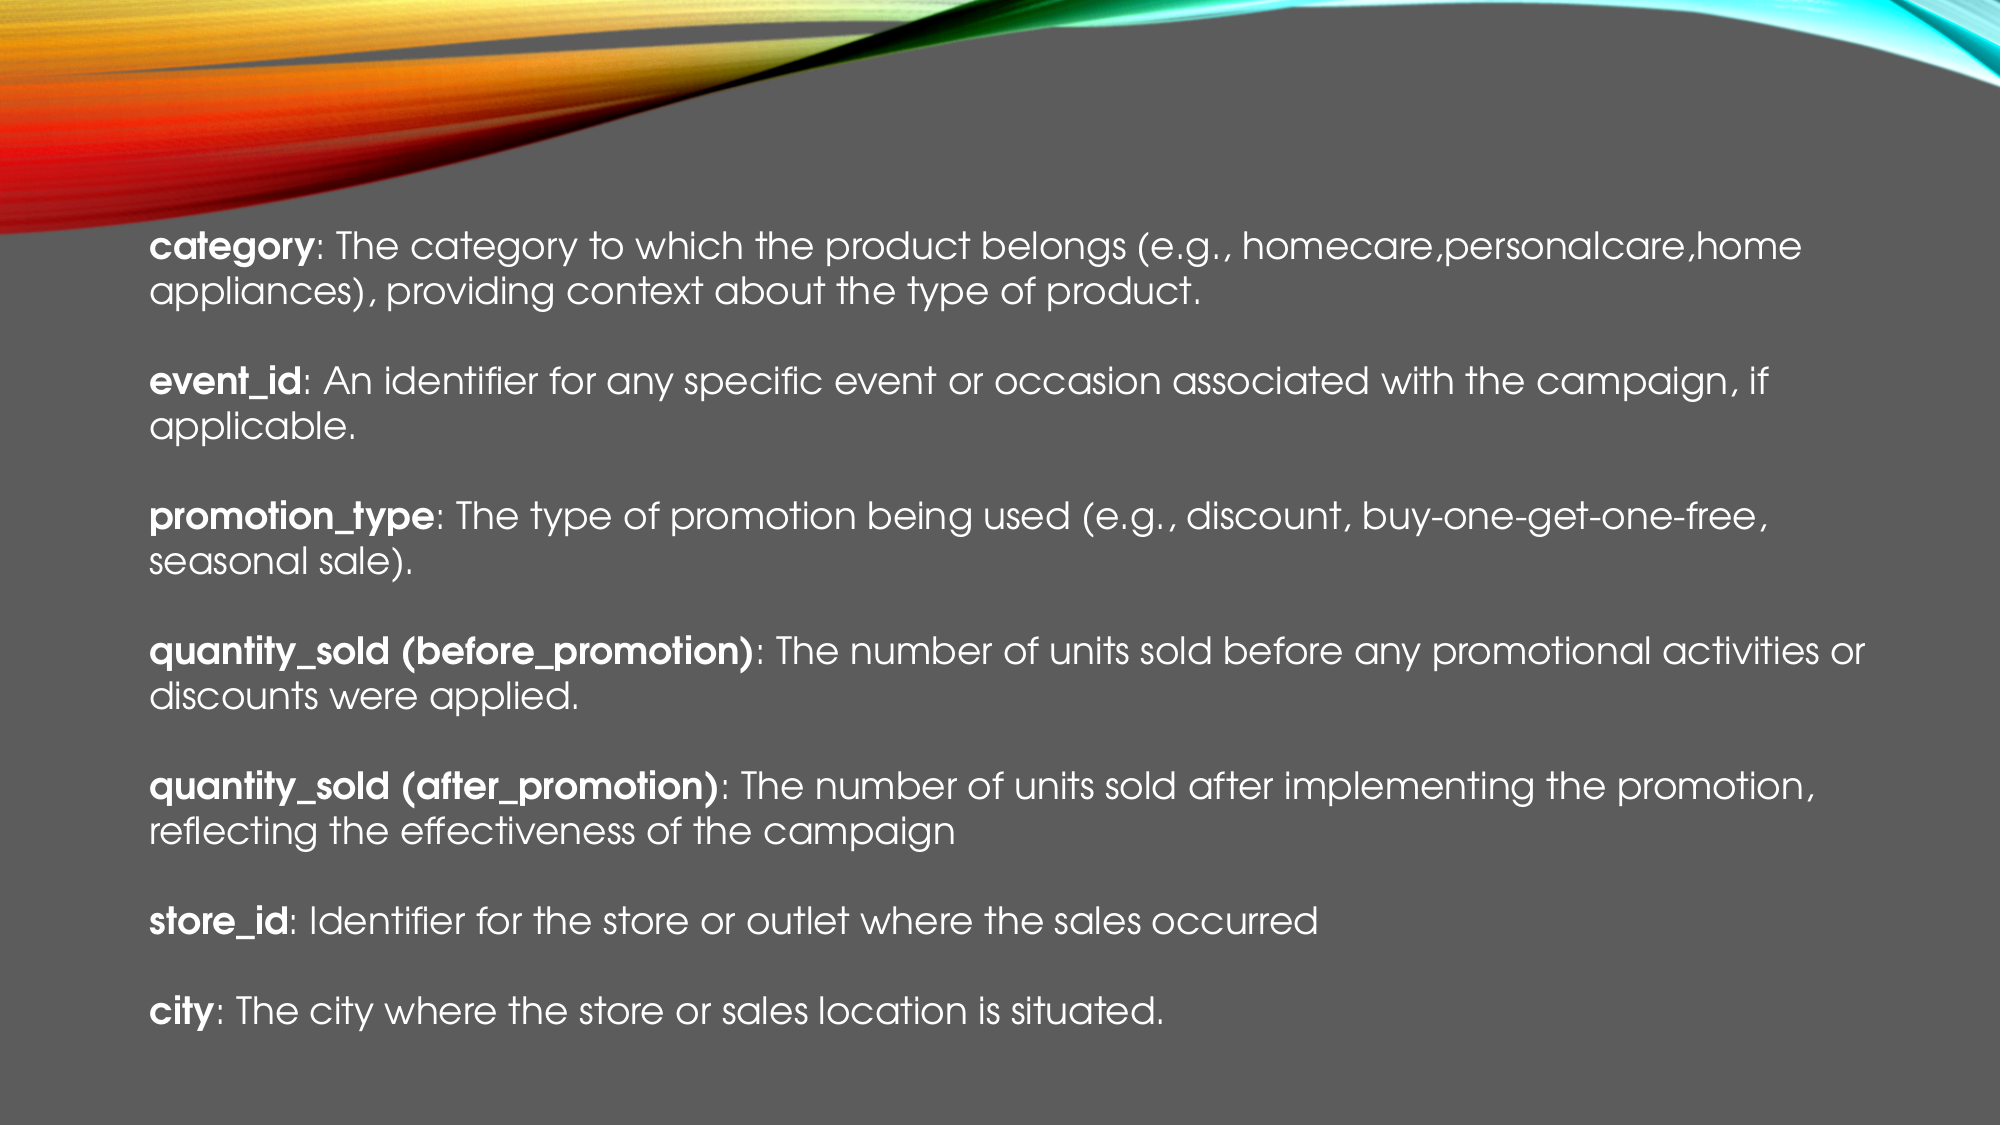

category: The category to which the product belongs (e.g., homecare,personalcare,home appliances), providing context about the type of product.

event_id: An identifier for any specific event or occasion associated with the campaign, if applicable.

promotion_type: The type of promotion being used (e.g., discount, buy-one-get-one-free, seasonal sale).

quantity_sold (before_promotion): The number of units sold before any promotional activities or discounts were applied.

quantity_sold (after_promotion): The number of units sold after implementing the promotion, reflecting the effectiveness of the campaign

store_id: Identifier for the store or outlet where the sales occurred

city: The city where the store or sales location is situated.